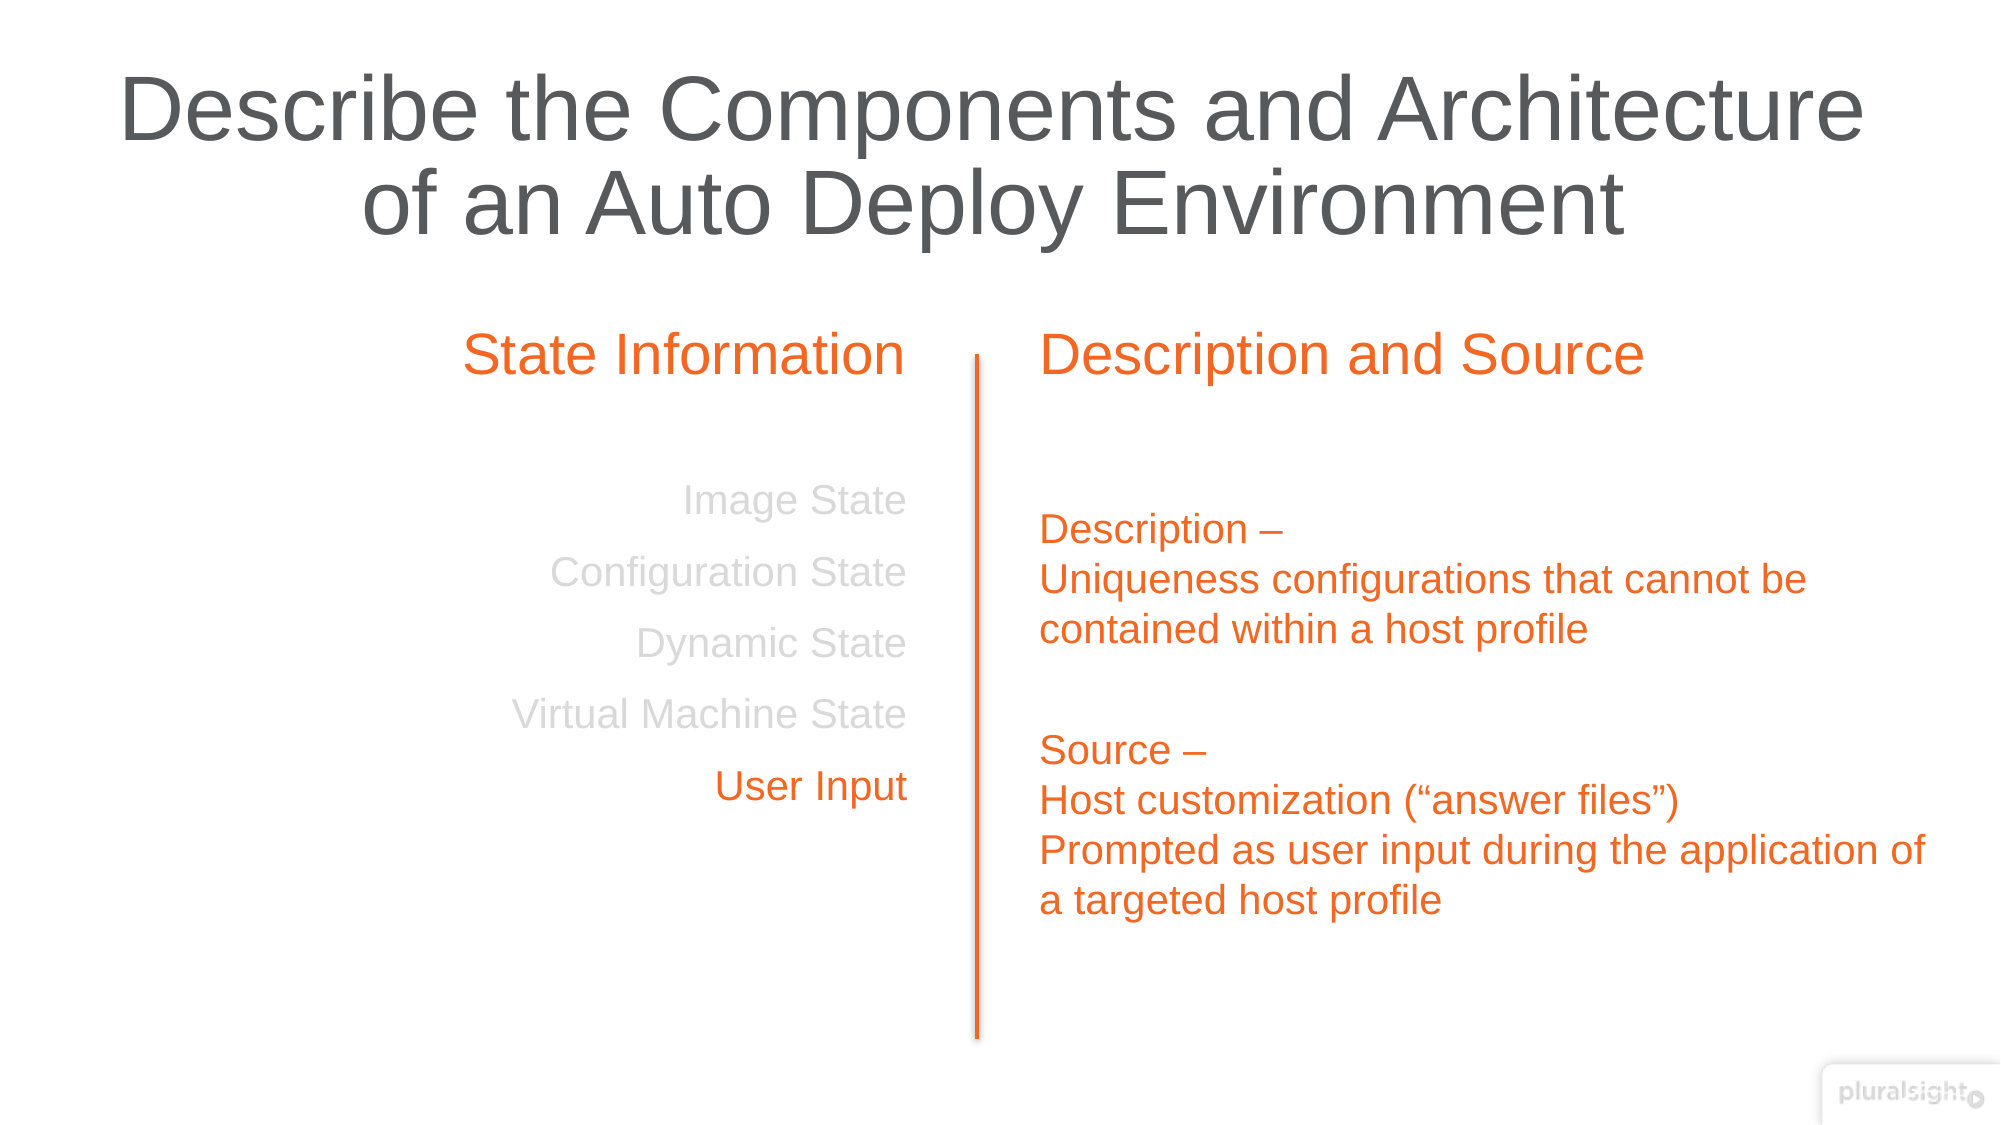

# Describe the Components and Architecture of an Auto Deploy Environment
State Information
Description and Source
Image State
Configuration State
Dynamic State
Virtual Machine State
User Input

Description –
Uniqueness configurations that cannot be
contained within a host profile
Source –
Host customization (“answer files”)
Prompted as user input during the application of
a targeted host profile